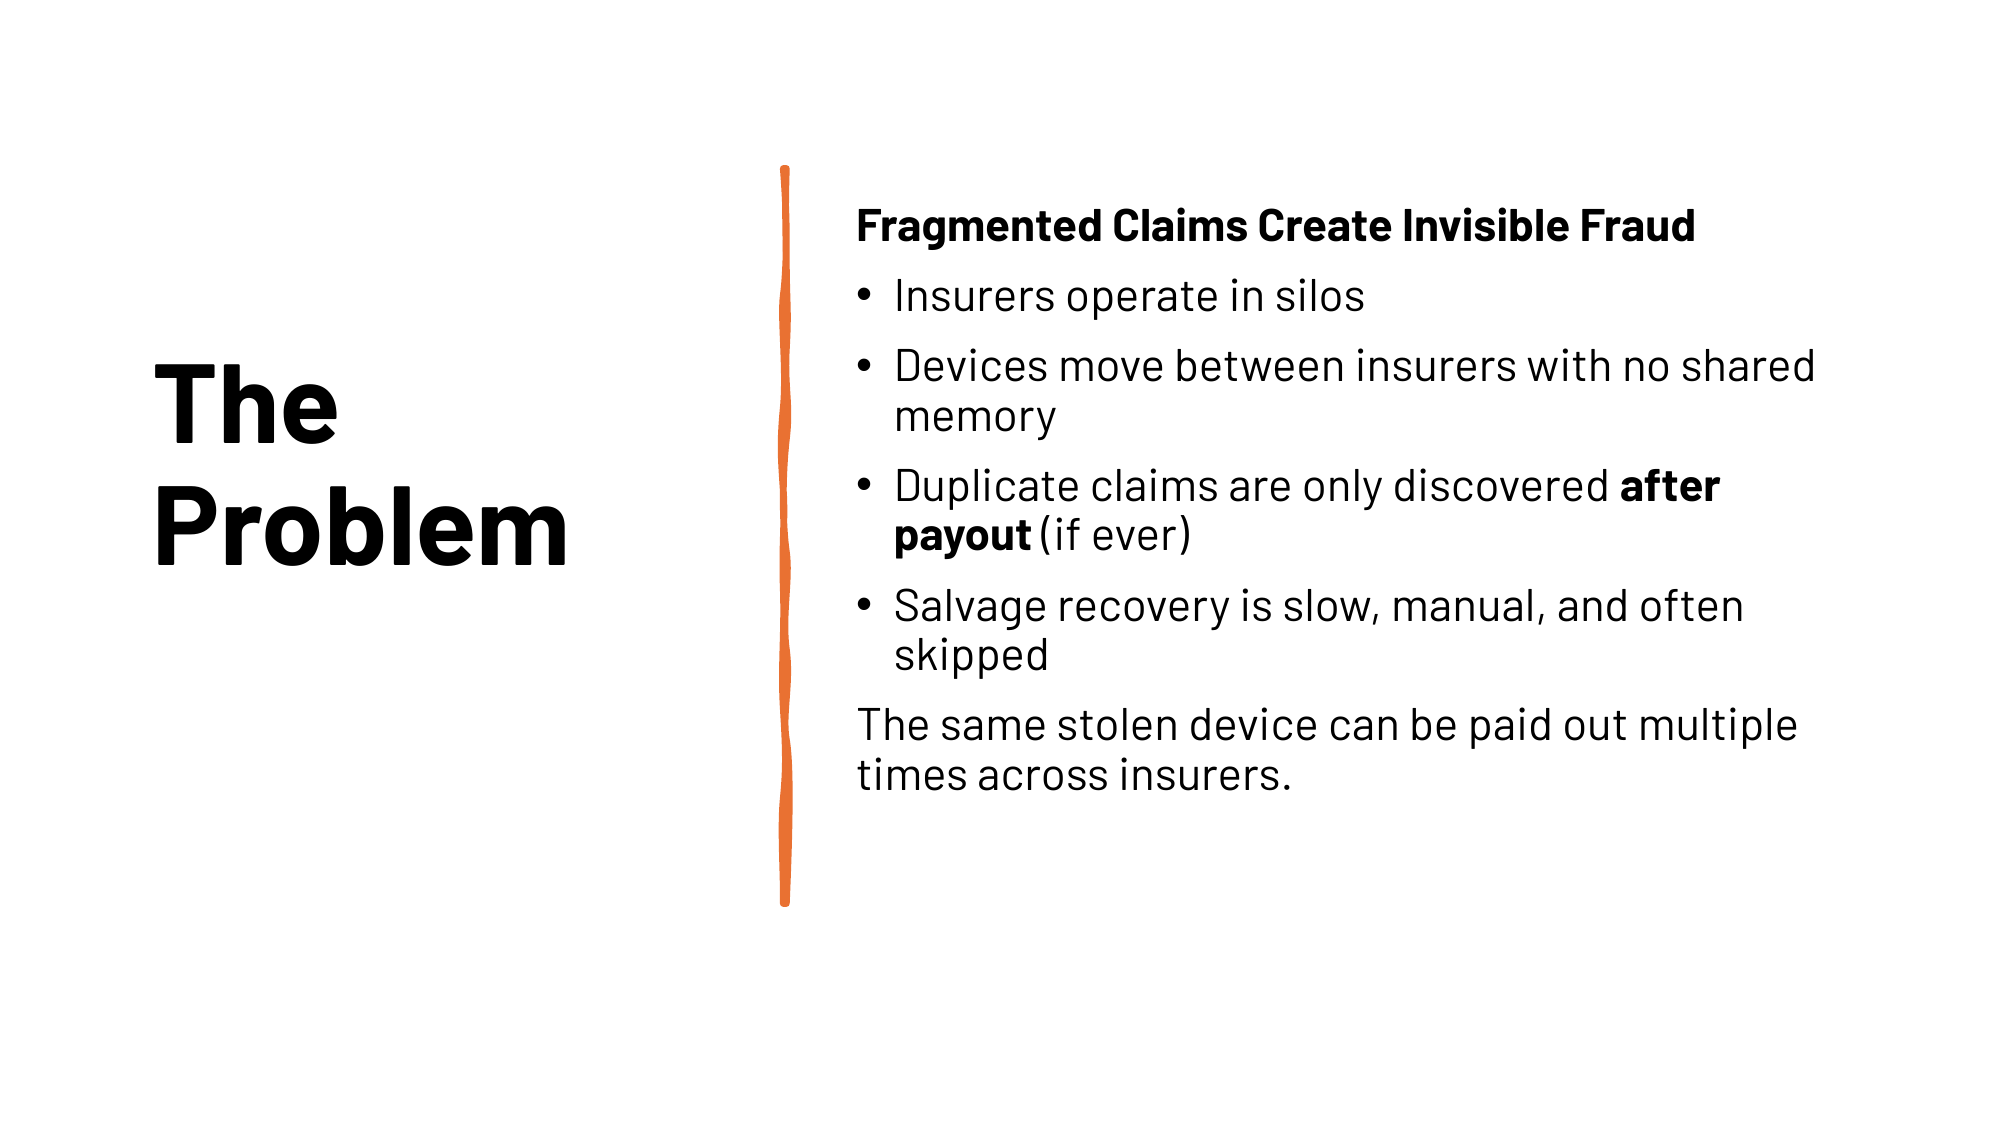

# The Problem
Fragmented Claims Create Invisible Fraud
Insurers operate in silos
Devices move between insurers with no shared memory
Duplicate claims are only discovered after payout (if ever)
Salvage recovery is slow, manual, and often skipped
The same stolen device can be paid out multiple times across insurers.